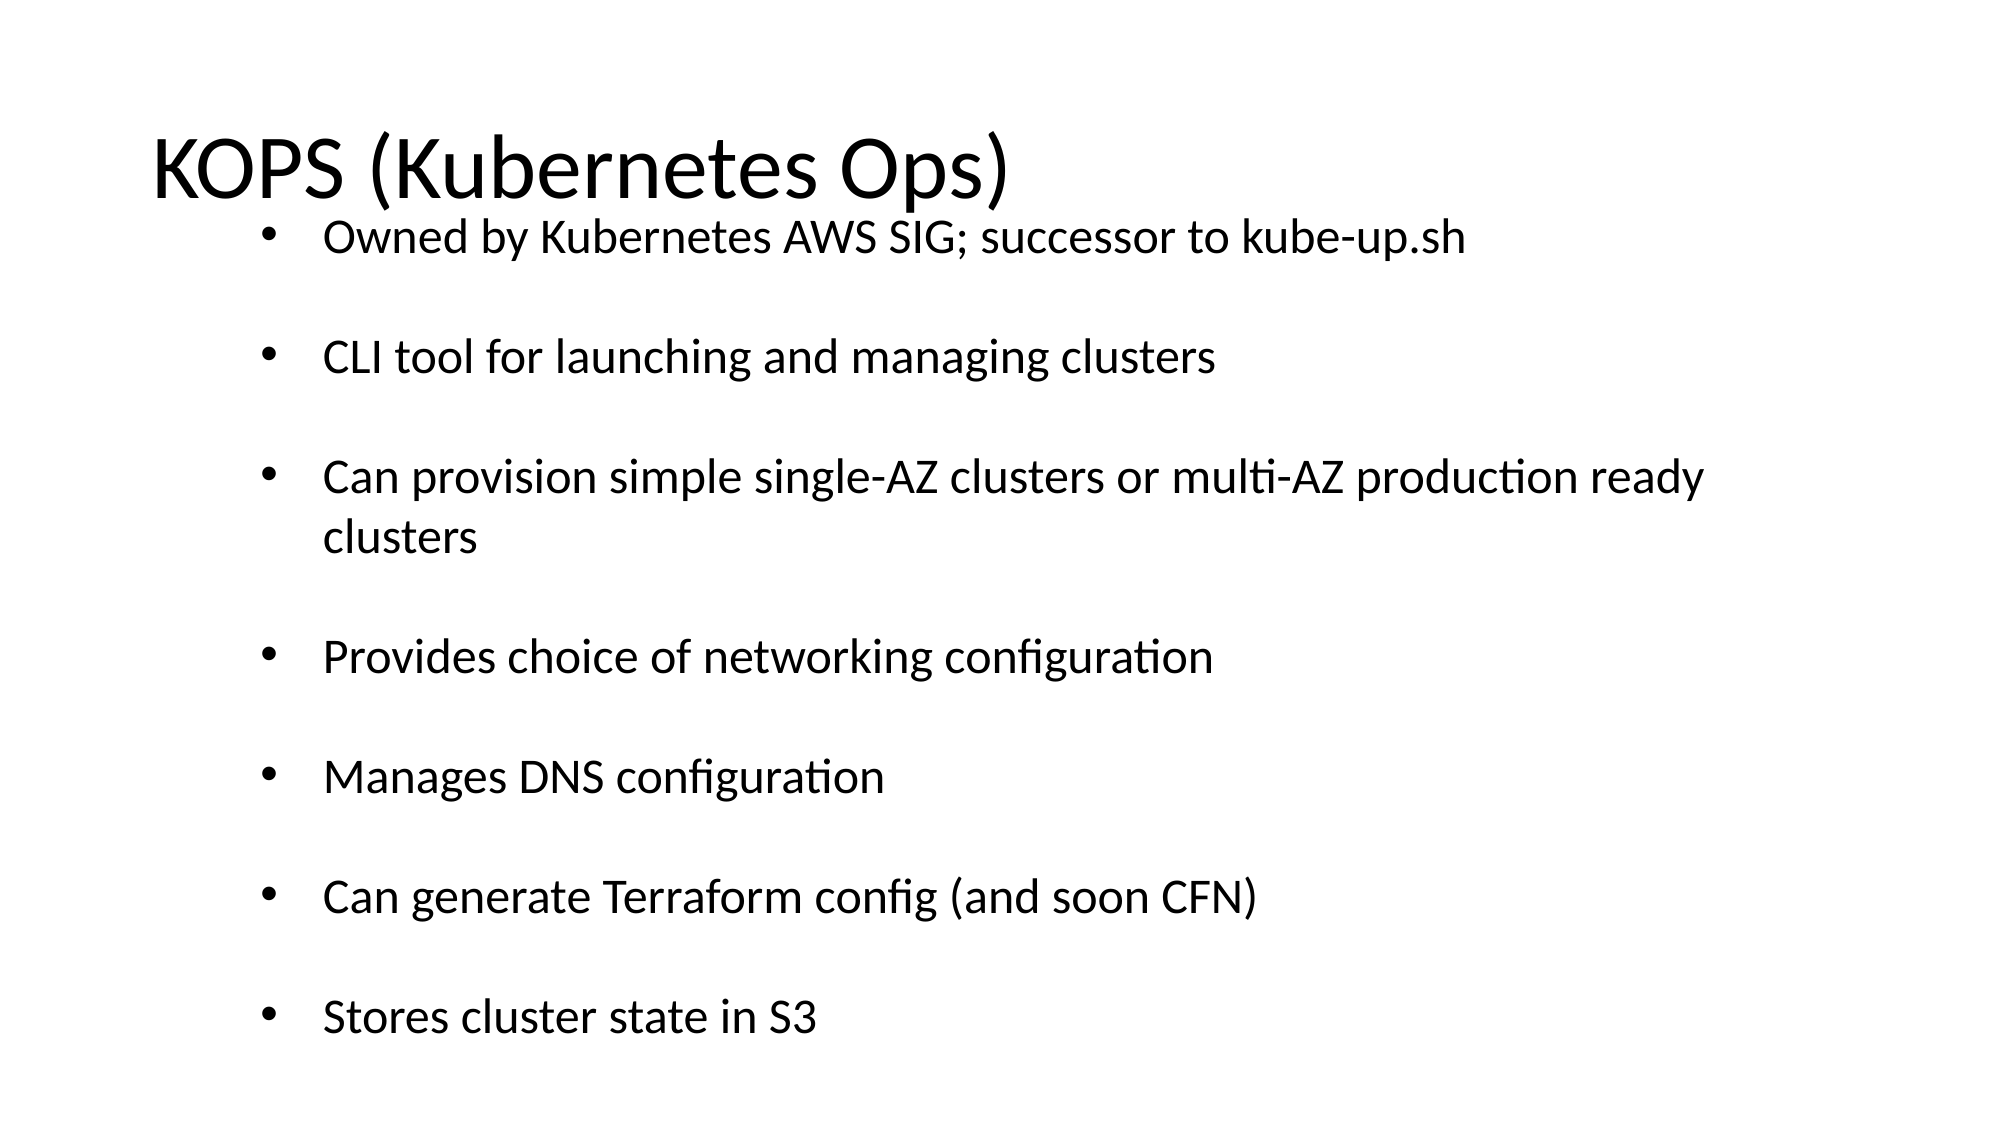

# KOPS (Kubernetes Ops)
Owned by Kubernetes AWS SIG; successor to kube-up.sh

CLI tool for launching and managing clusters

Can provision simple single-AZ clusters or multi-AZ production ready clusters

Provides choice of networking configuration

Manages DNS configuration

Can generate Terraform config (and soon CFN)

Stores cluster state in S3